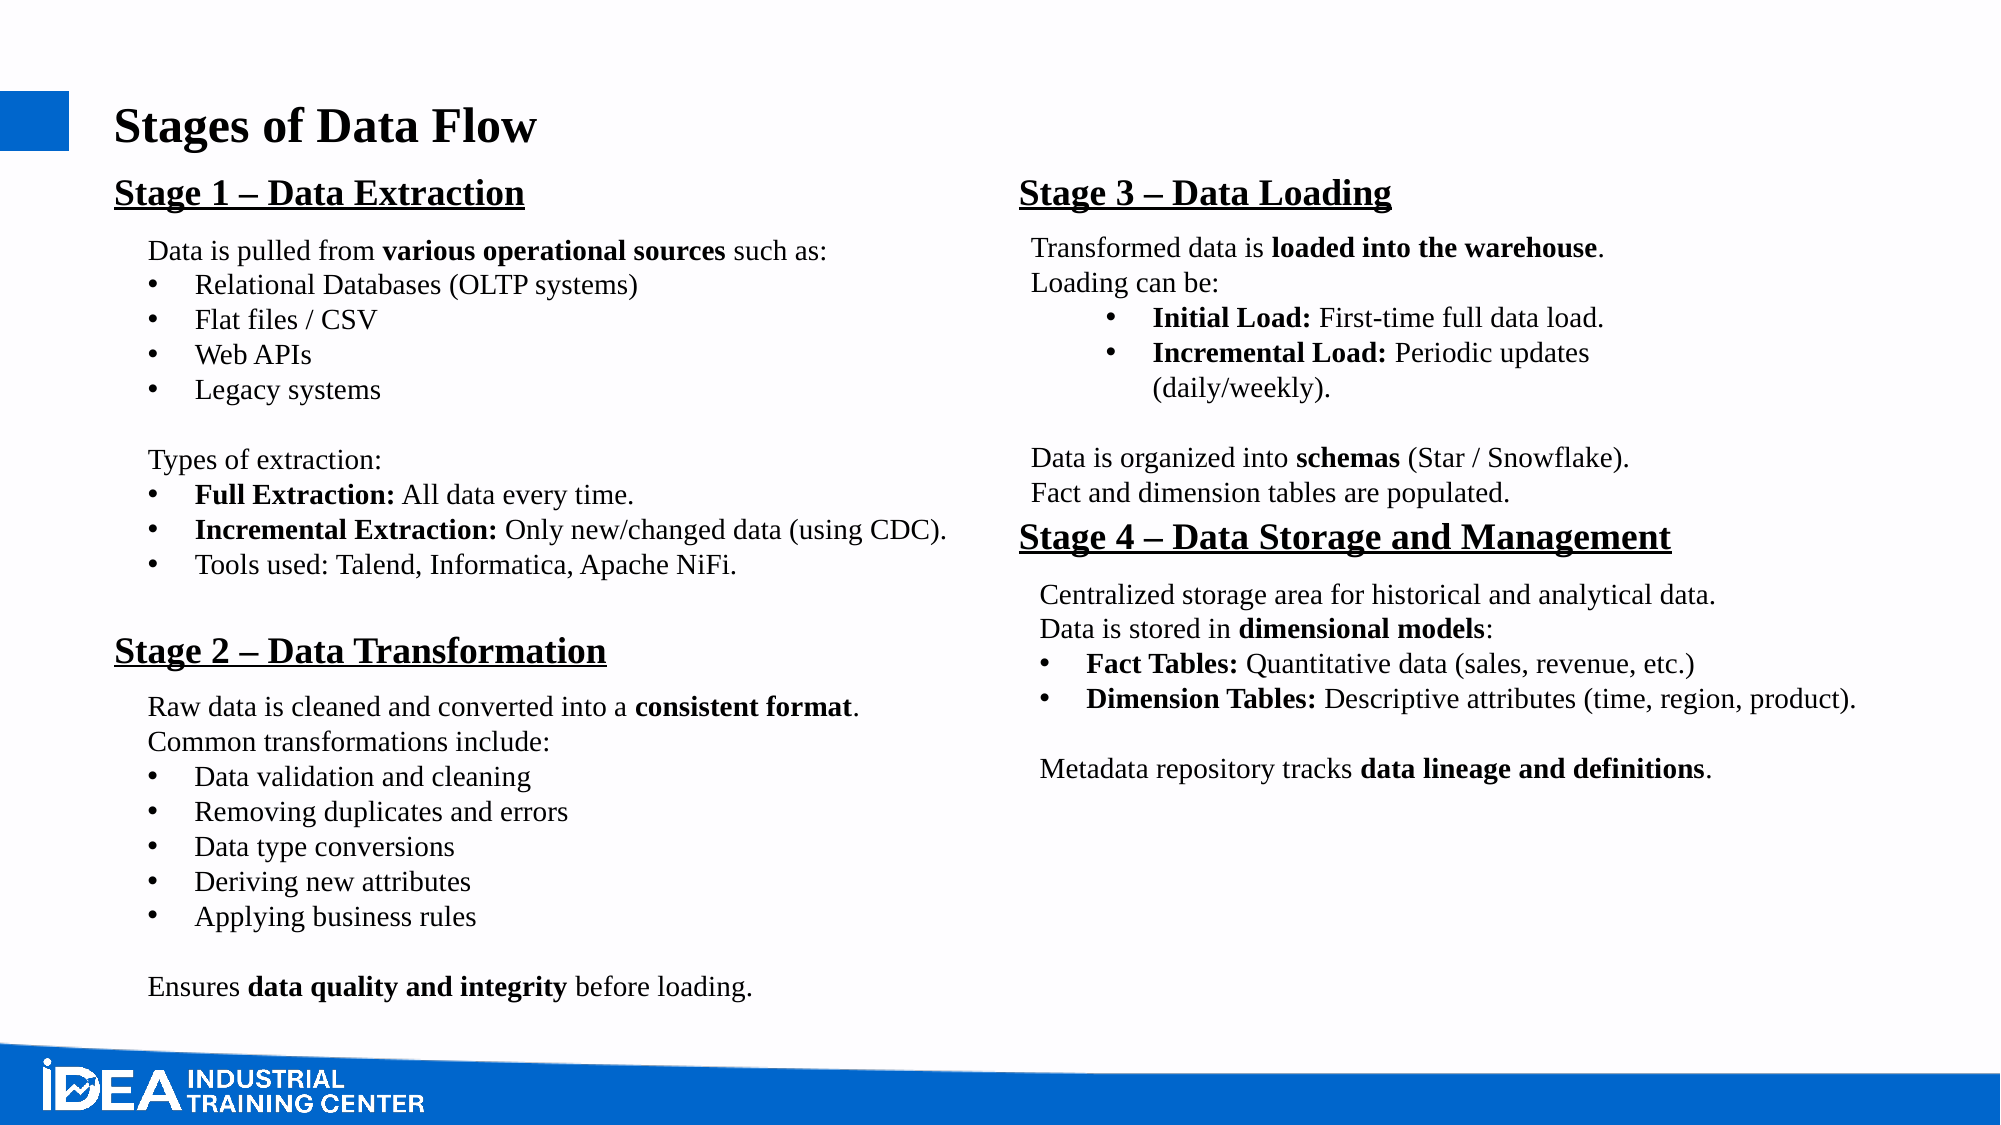

# Stages of Data Flow
Stage 1 – Data Extraction
Stage 3 – Data Loading
Data is pulled from various operational sources such as:
Relational Databases (OLTP systems)
Flat files / CSV
Web APIs
Legacy systems

Types of extraction:
Full Extraction: All data every time.
Incremental Extraction: Only new/changed data (using CDC).
Tools used: Talend, Informatica, Apache NiFi.
Transformed data is loaded into the warehouse.
Loading can be:
Initial Load: First-time full data load.
Incremental Load: Periodic updates (daily/weekly).

Data is organized into schemas (Star / Snowflake).
Fact and dimension tables are populated.
Stage 4 – Data Storage and Management
Centralized storage area for historical and analytical data.
Data is stored in dimensional models:
Fact Tables: Quantitative data (sales, revenue, etc.)
Dimension Tables: Descriptive attributes (time, region, product).

Metadata repository tracks data lineage and definitions.
Stage 2 – Data Transformation
Raw data is cleaned and converted into a consistent format.
Common transformations include:
Data validation and cleaning
Removing duplicates and errors
Data type conversions
Deriving new attributes
Applying business rules

Ensures data quality and integrity before loading.